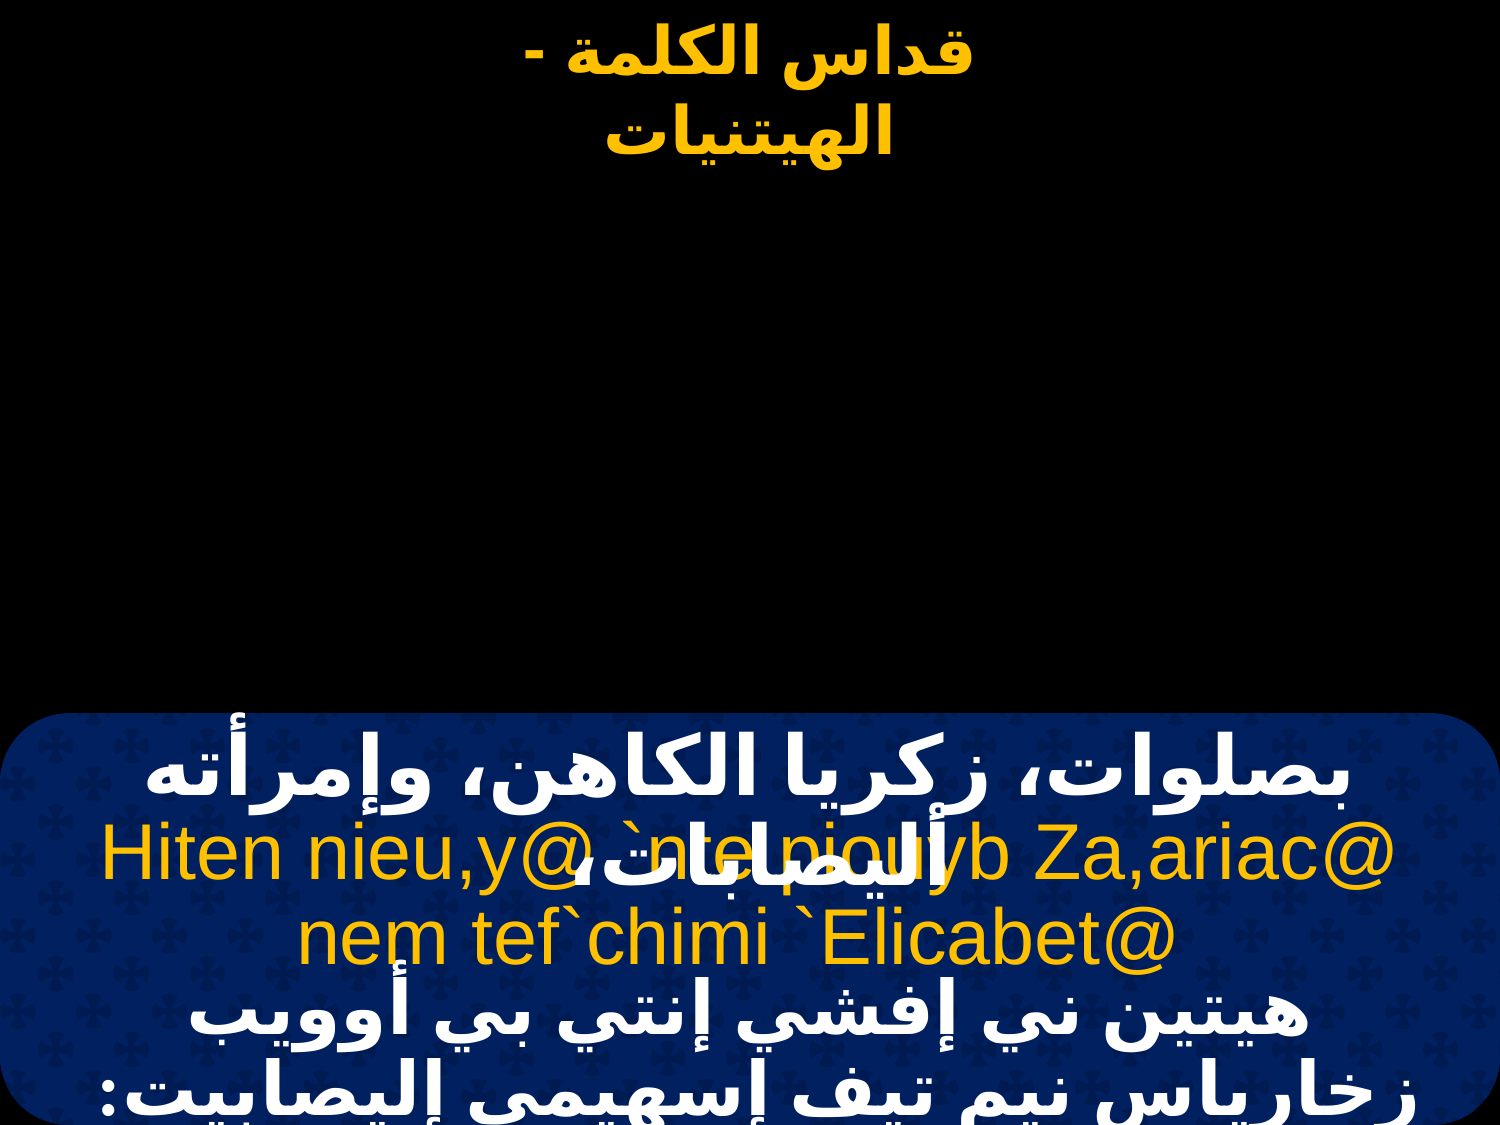

# زكريا و اليصابات
بصلوات، زكريا الكاهن، وإمرأته أليصابات،
Hiten nieu,y@ `nte piouyb Za,ariac@ nem tef`chimi `Elicabet@
هيتين ني إفشي إنتي بي أوويب زخارياس نيم تيف إسهيمي إليصابيت: